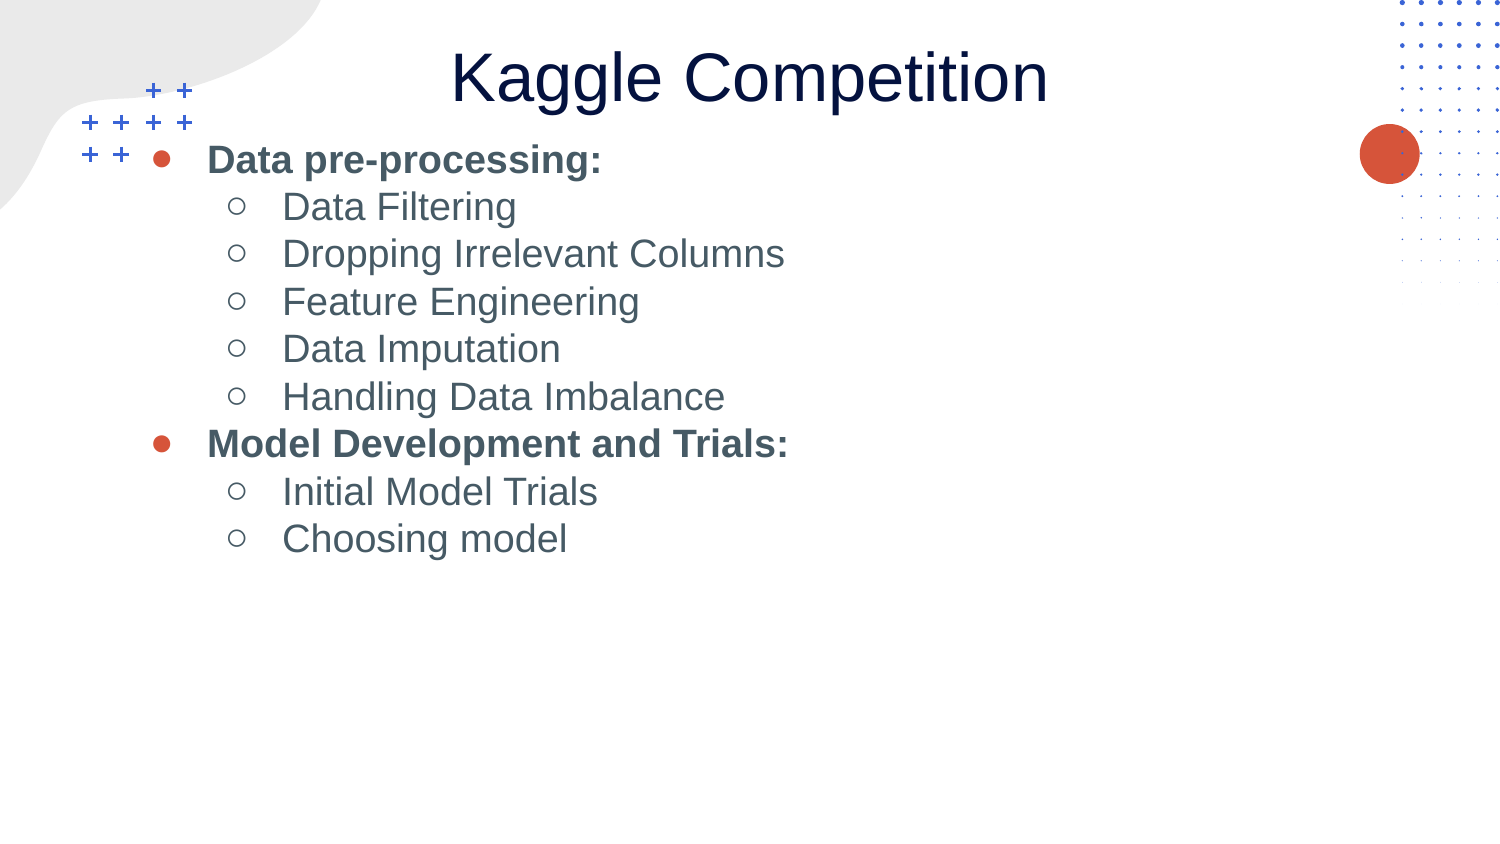

# Kaggle Competition

Data pre-processing:
Data Filtering
Dropping Irrelevant Columns
Feature Engineering
Data Imputation
Handling Data Imbalance
Model Development and Trials:
Initial Model Trials
Choosing model